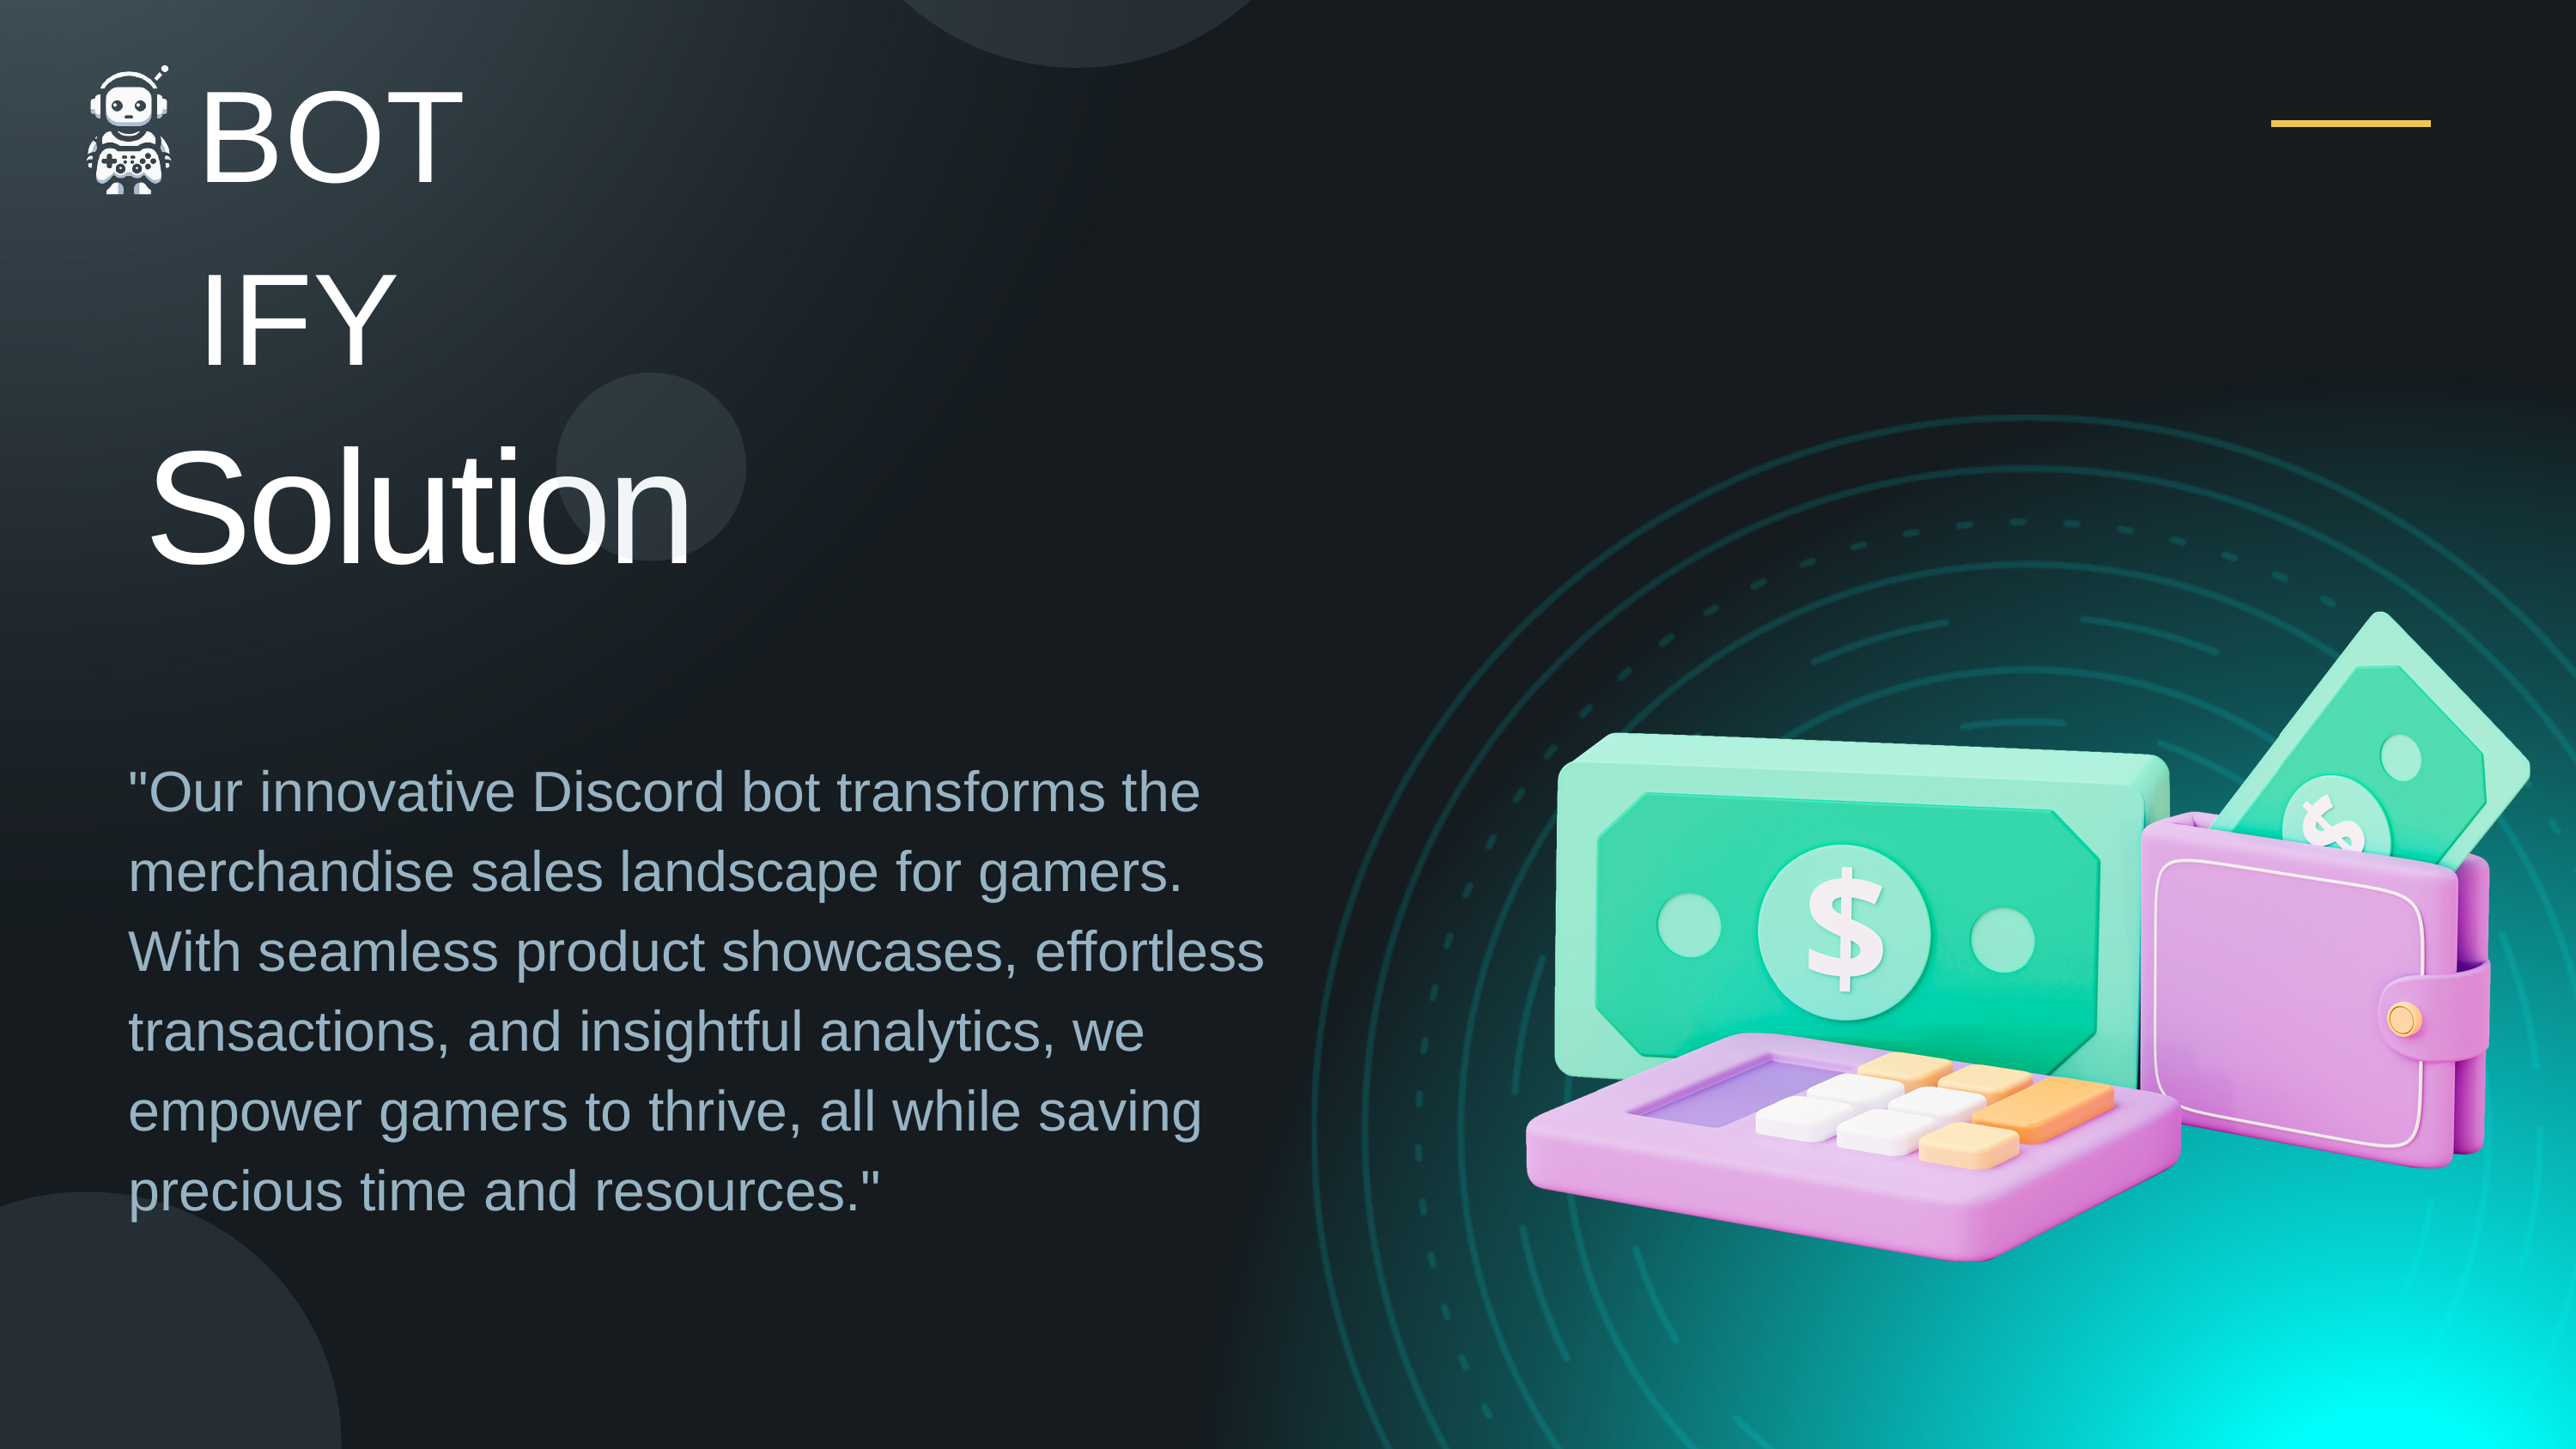

BOTIFY

Solution

"Our innovative Discord bot transforms the merchandise sales landscape for gamers. With seamless product showcases, effortless transactions, and insightful analytics, we empower gamers to thrive, all while saving precious time and resources."